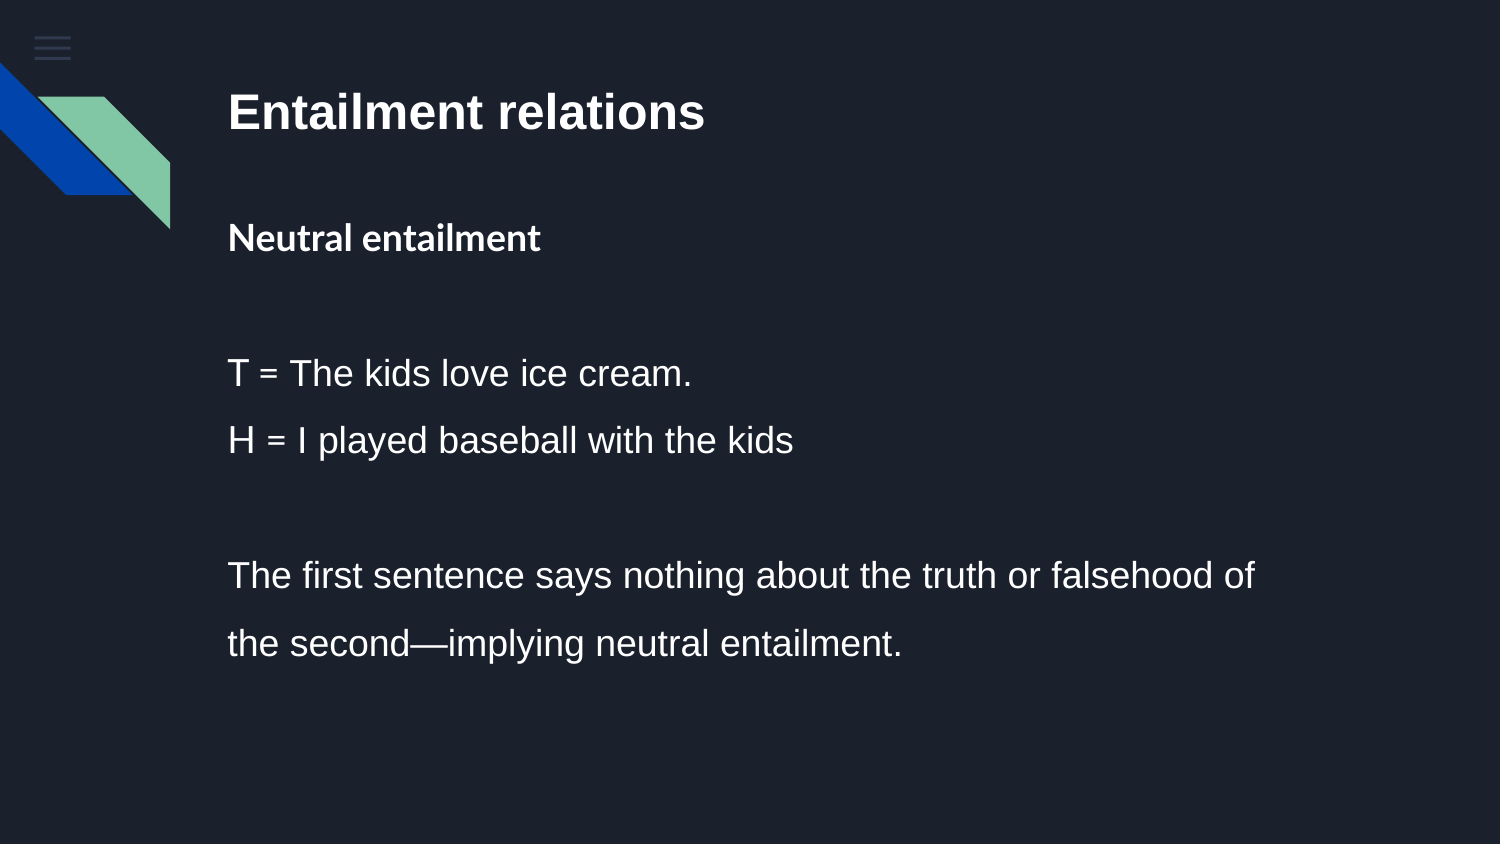

# Entailment relations
Neutral entailment

T = The kids love ice cream.
H = I played baseball with the kids

The first sentence says nothing about the truth or falsehood of the second—implying neutral entailment.